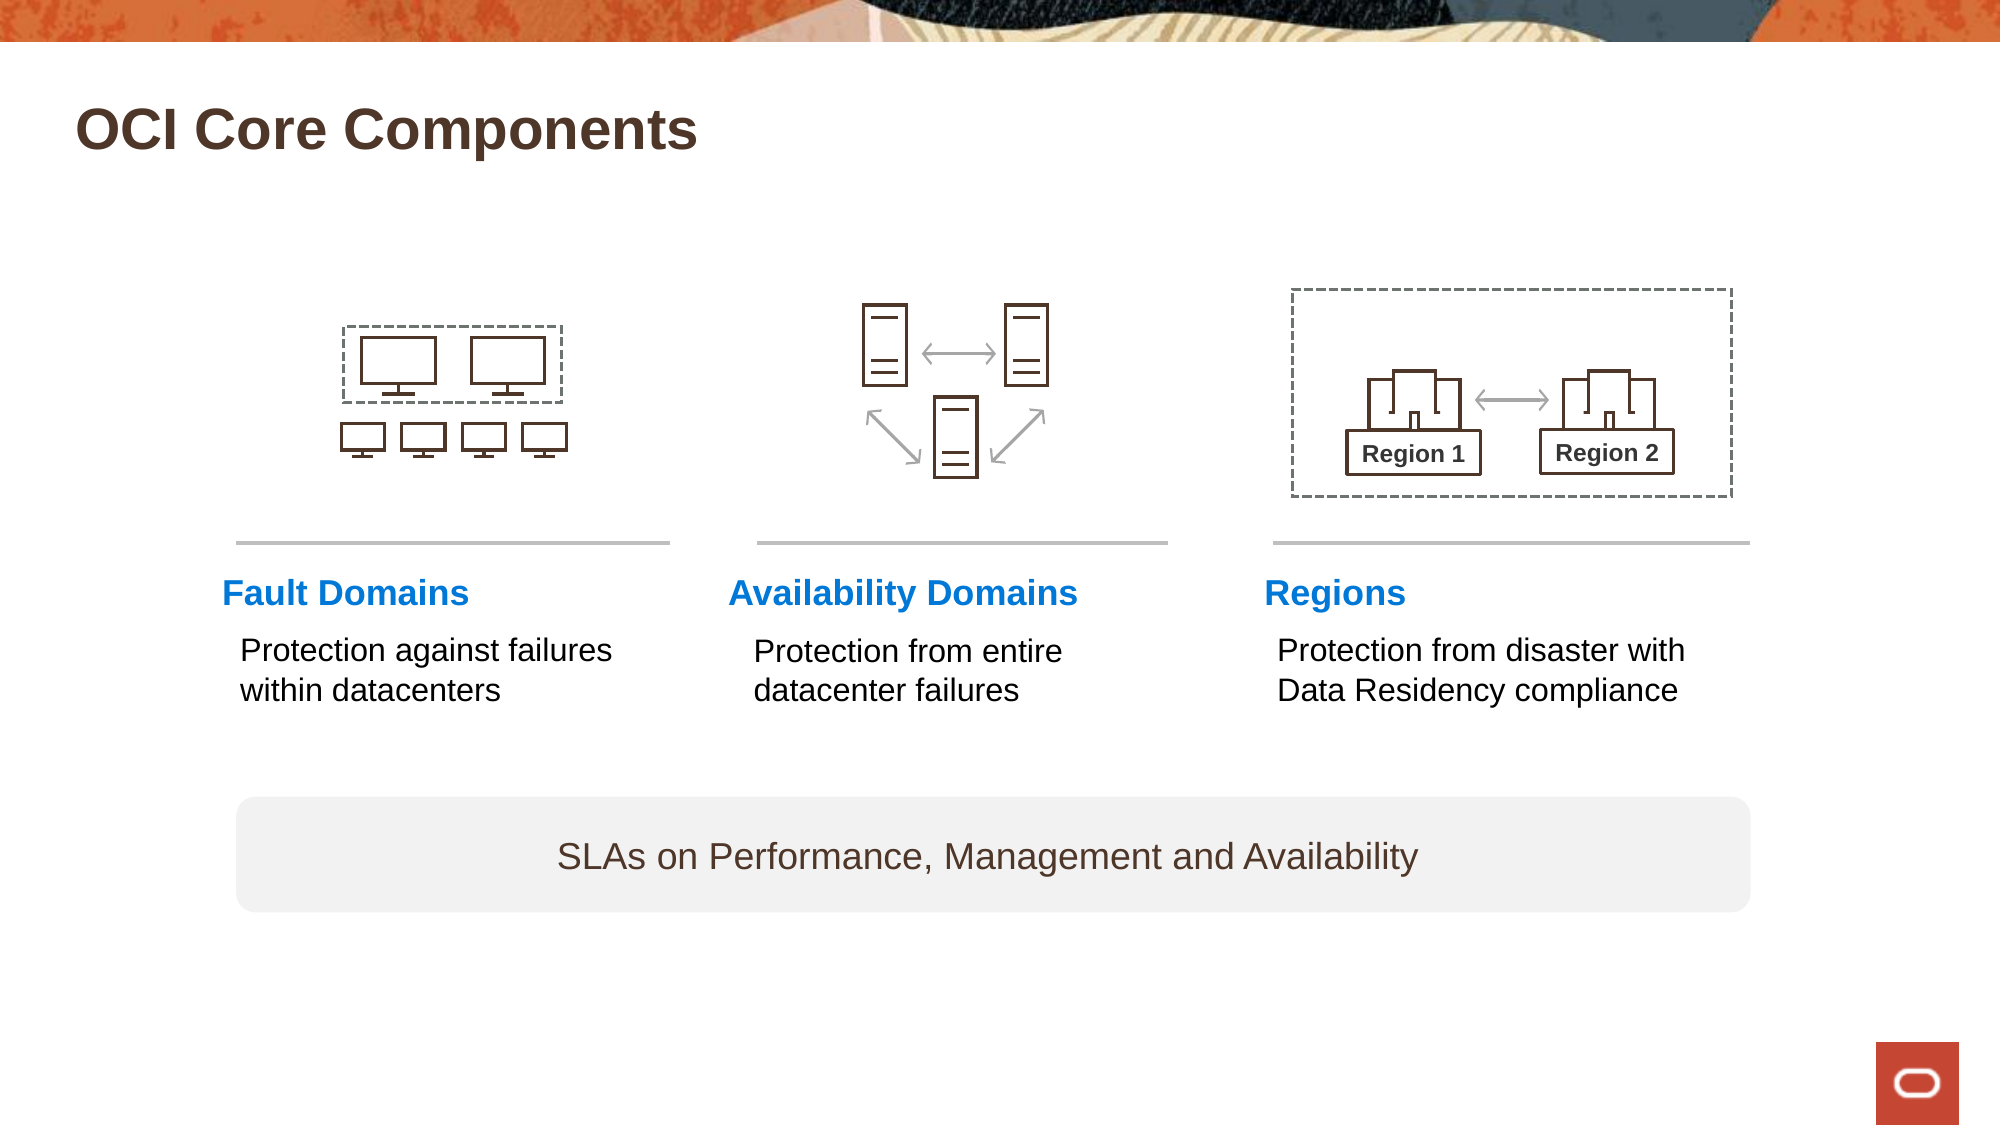

OCI Core Components

Region 2
Region 1

Fault Domains
Protection against failures within datacenters
Regions
Protection from disaster with
Data Residency compliance
Availability Domains
Protection from entire datacenter failures
SLAs on Performance, Management and Availability